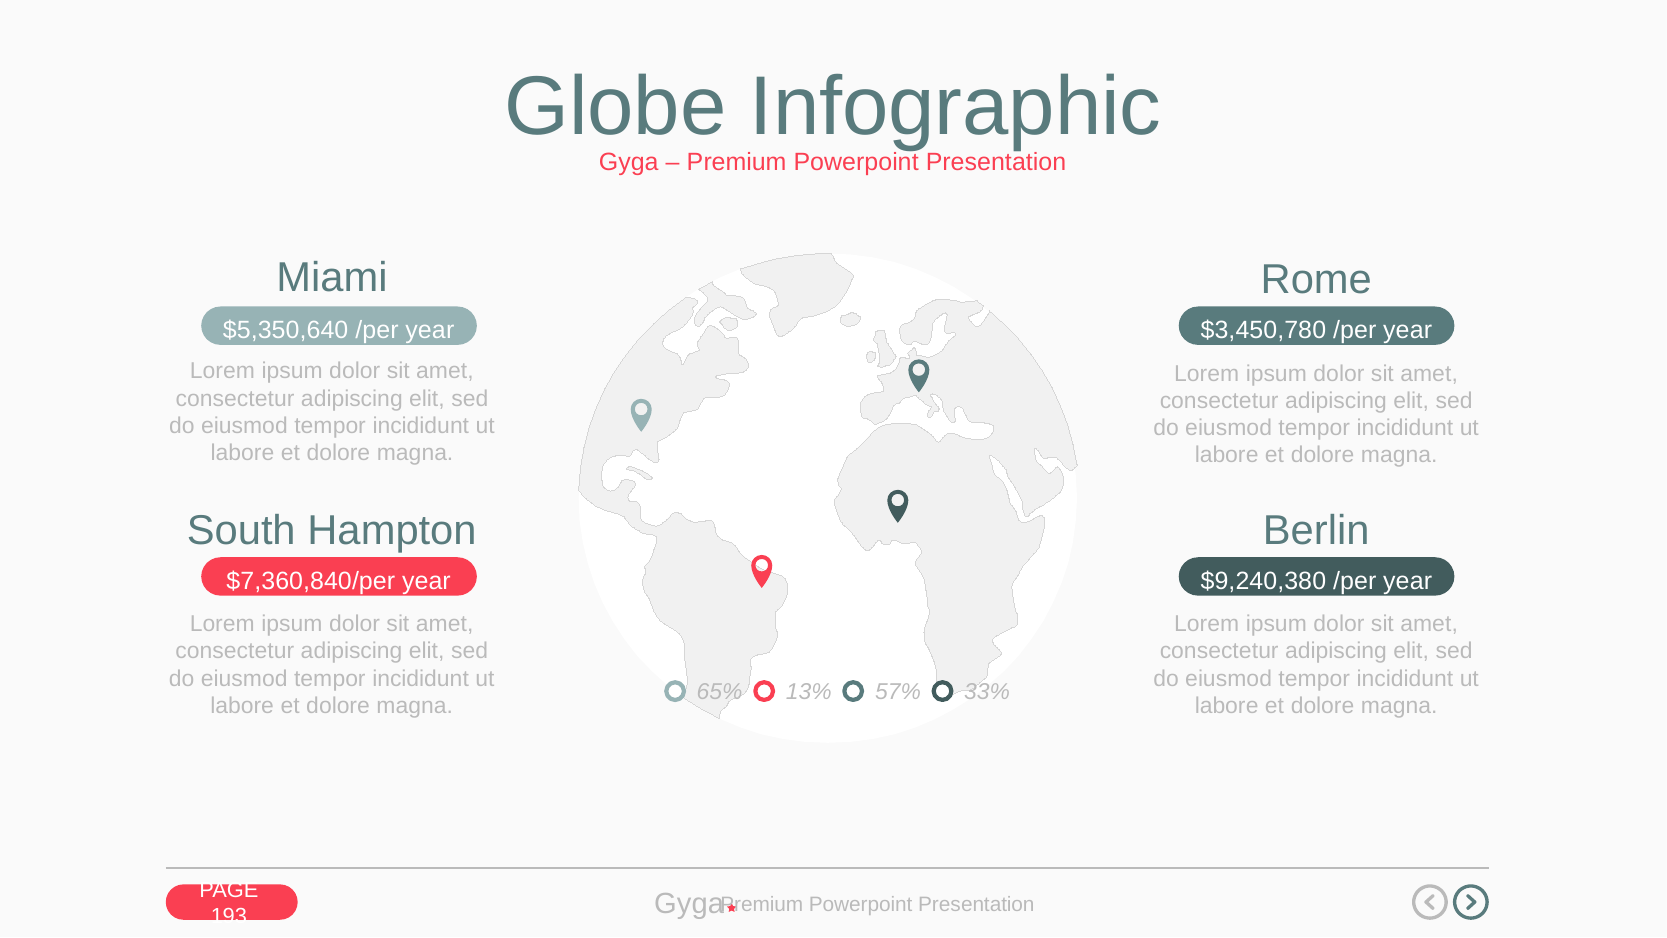

Globe Infographic
Gyga – Premium Powerpoint Presentation

Miami
Lorem ipsum dolor sit amet, consectetur adipiscing elit, sed do eiusmod tempor incididunt ut labore et dolore magna.
Rome
Lorem ipsum dolor sit amet, consectetur adipiscing elit, sed do eiusmod tempor incididunt ut labore et dolore magna.
$5,350,640 /per year
$3,450,780 /per year

South Hampton
Lorem ipsum dolor sit amet, consectetur adipiscing elit, sed do eiusmod tempor incididunt ut labore et dolore magna.
Berlin
Lorem ipsum dolor sit amet, consectetur adipiscing elit, sed do eiusmod tempor incididunt ut labore et dolore magna.

$7,360,840/per year
$9,240,380 /per year
65%
13%
57%
33%